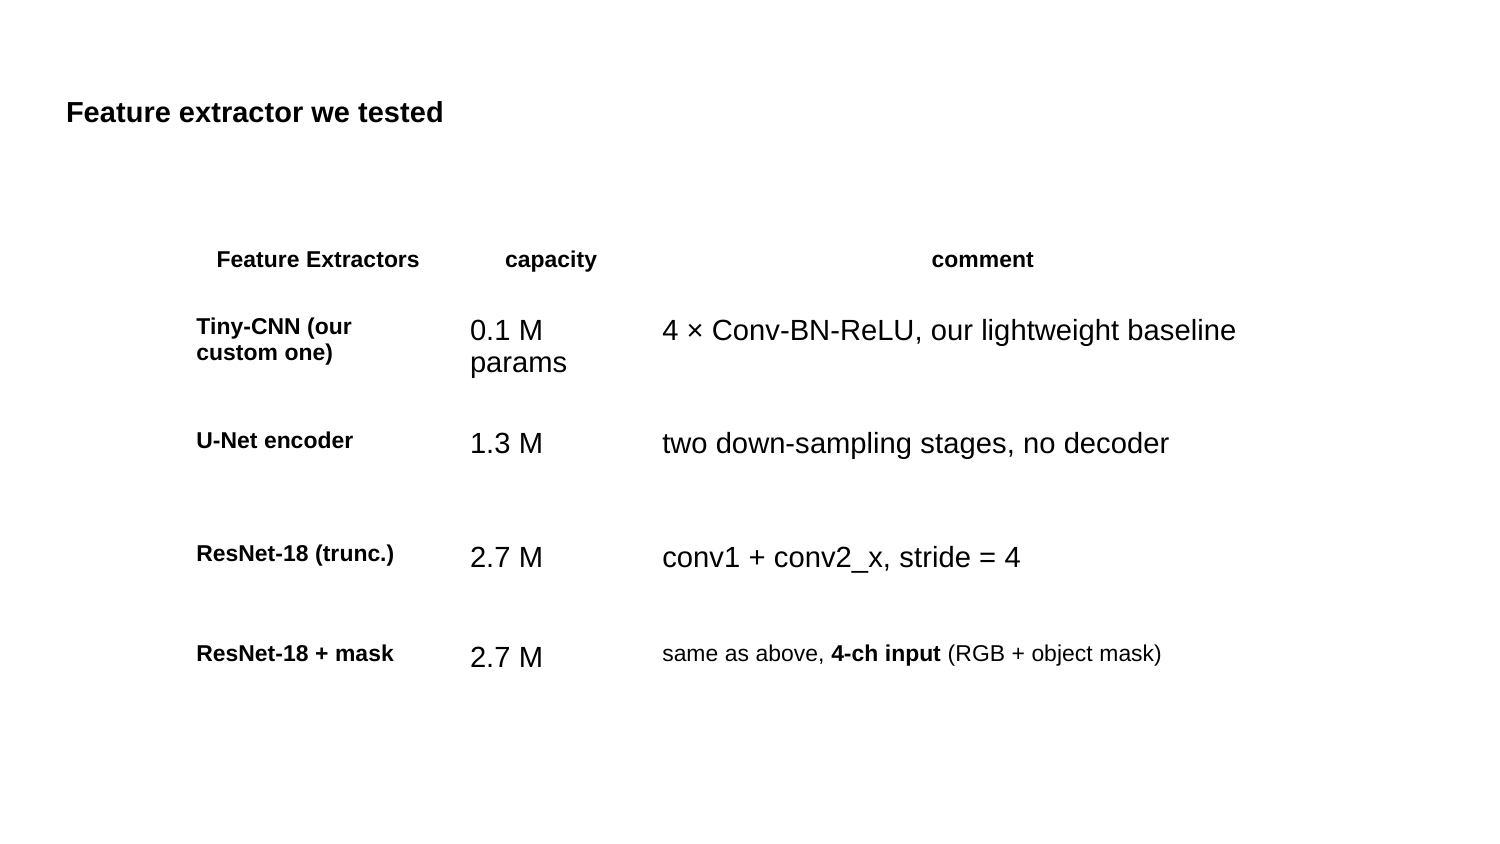

# Feature extractor we tested

| Feature Extractors | capacity | comment |
| --- | --- | --- |
| Tiny-CNN (our custom one) | 0.1 M params | 4 × Conv-BN-ReLU, our lightweight baseline |
| U-Net encoder | 1.3 M | two down-sampling stages, no decoder |
| ResNet-18 (trunc.) | 2.7 M | conv1 + conv2\_x, stride = 4 |
| ResNet-18 + mask | 2.7 M | same as above, 4-ch input (RGB + object mask) |